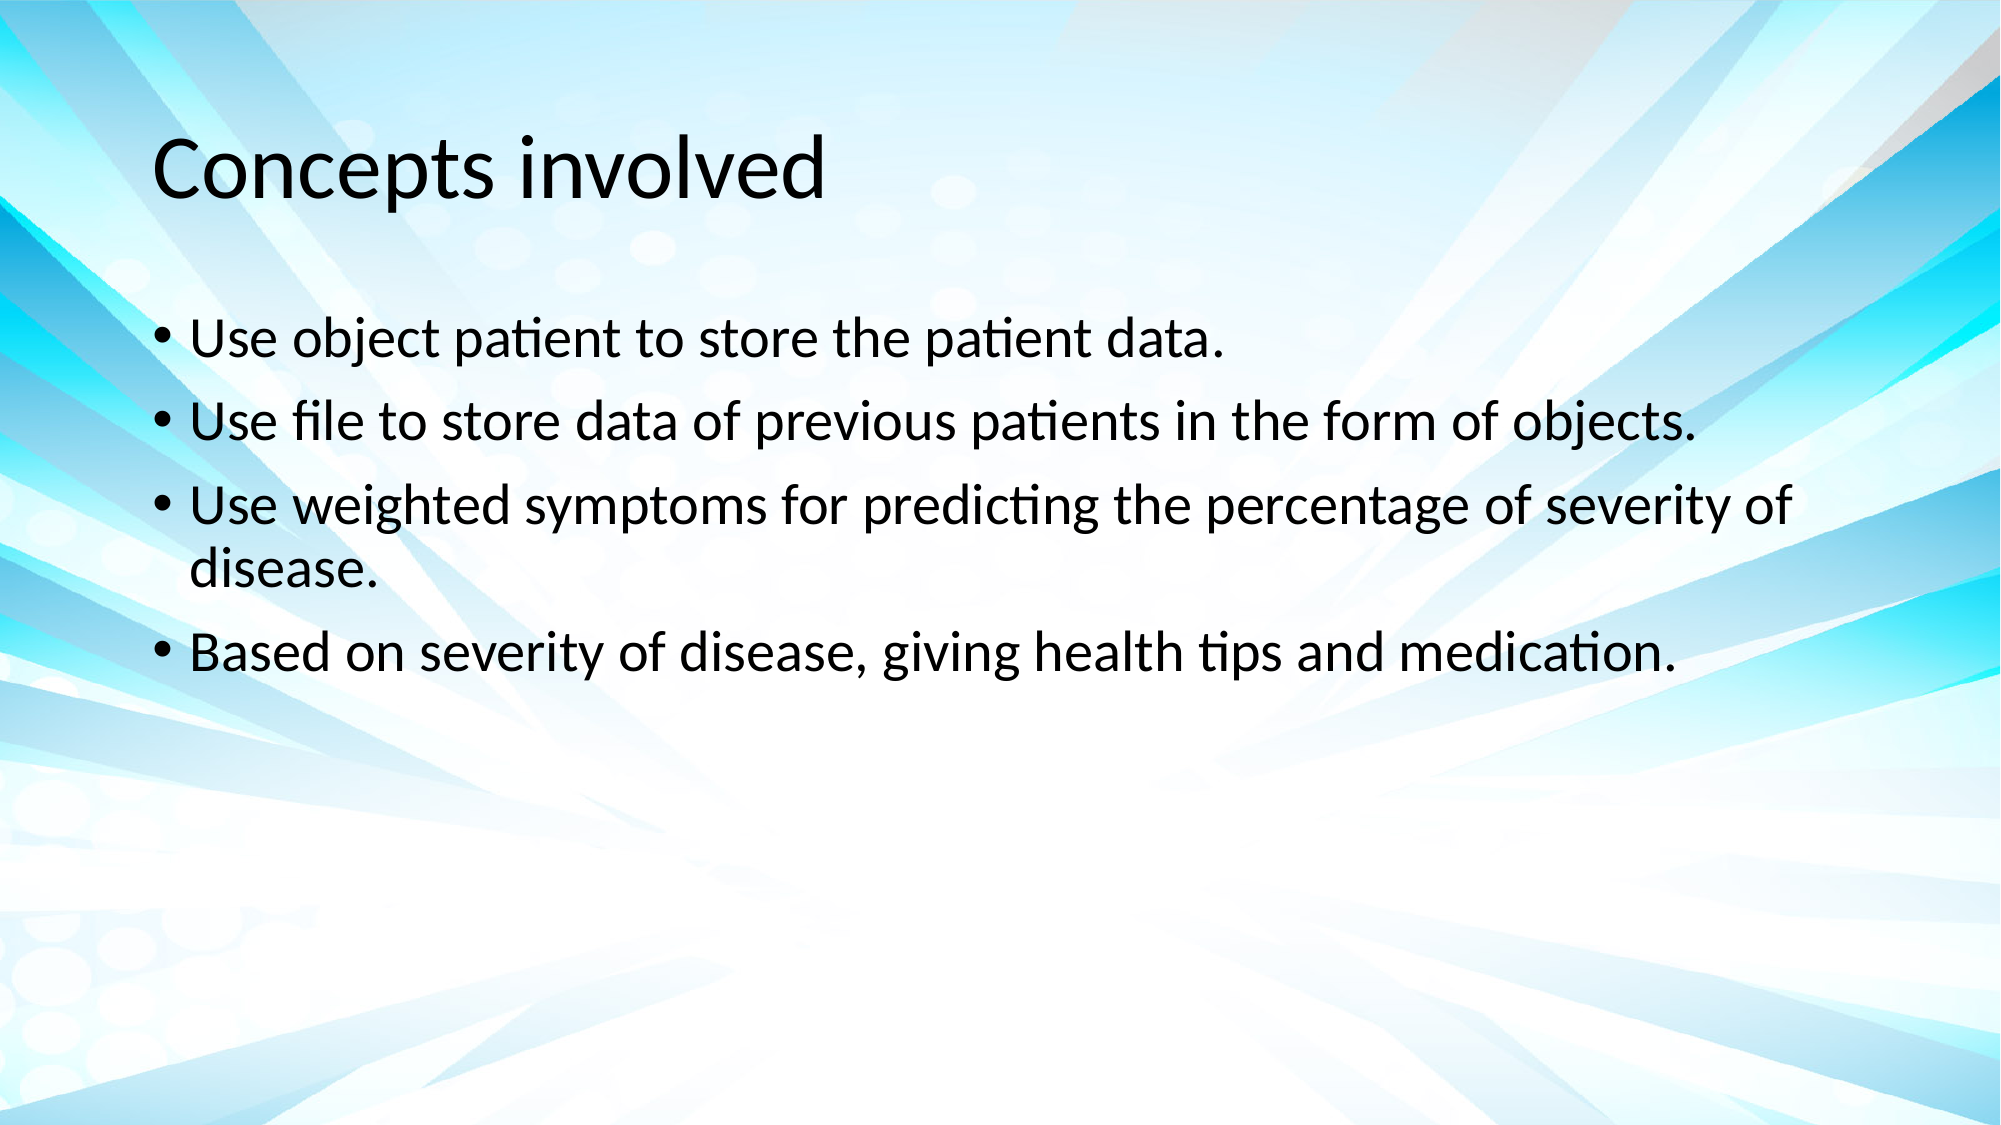

# Concepts involved
Use object patient to store the patient data.
Use file to store data of previous patients in the form of objects.
Use weighted symptoms for predicting the percentage of severity of disease.
Based on severity of disease, giving health tips and medication.